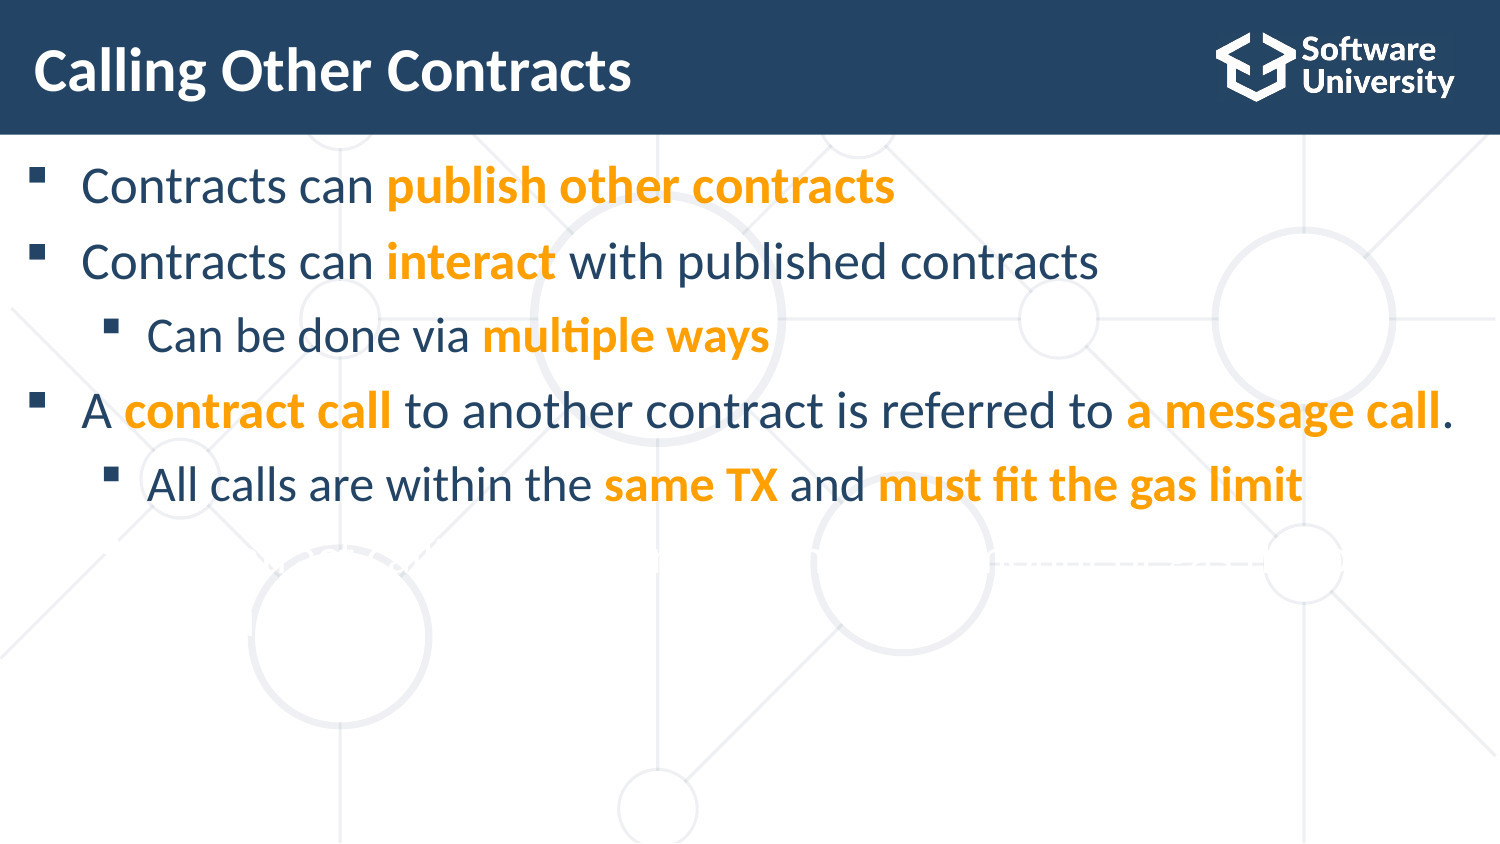

# Calling Other Contracts
Contracts can publish other contracts
Contracts can interact with published contracts
Can be done via multiple ways
A contract call to another contract is referred to a message call.
All calls are within the same TX and must fit the gas limit
A contract calling another can limit the amount of gas the other can use